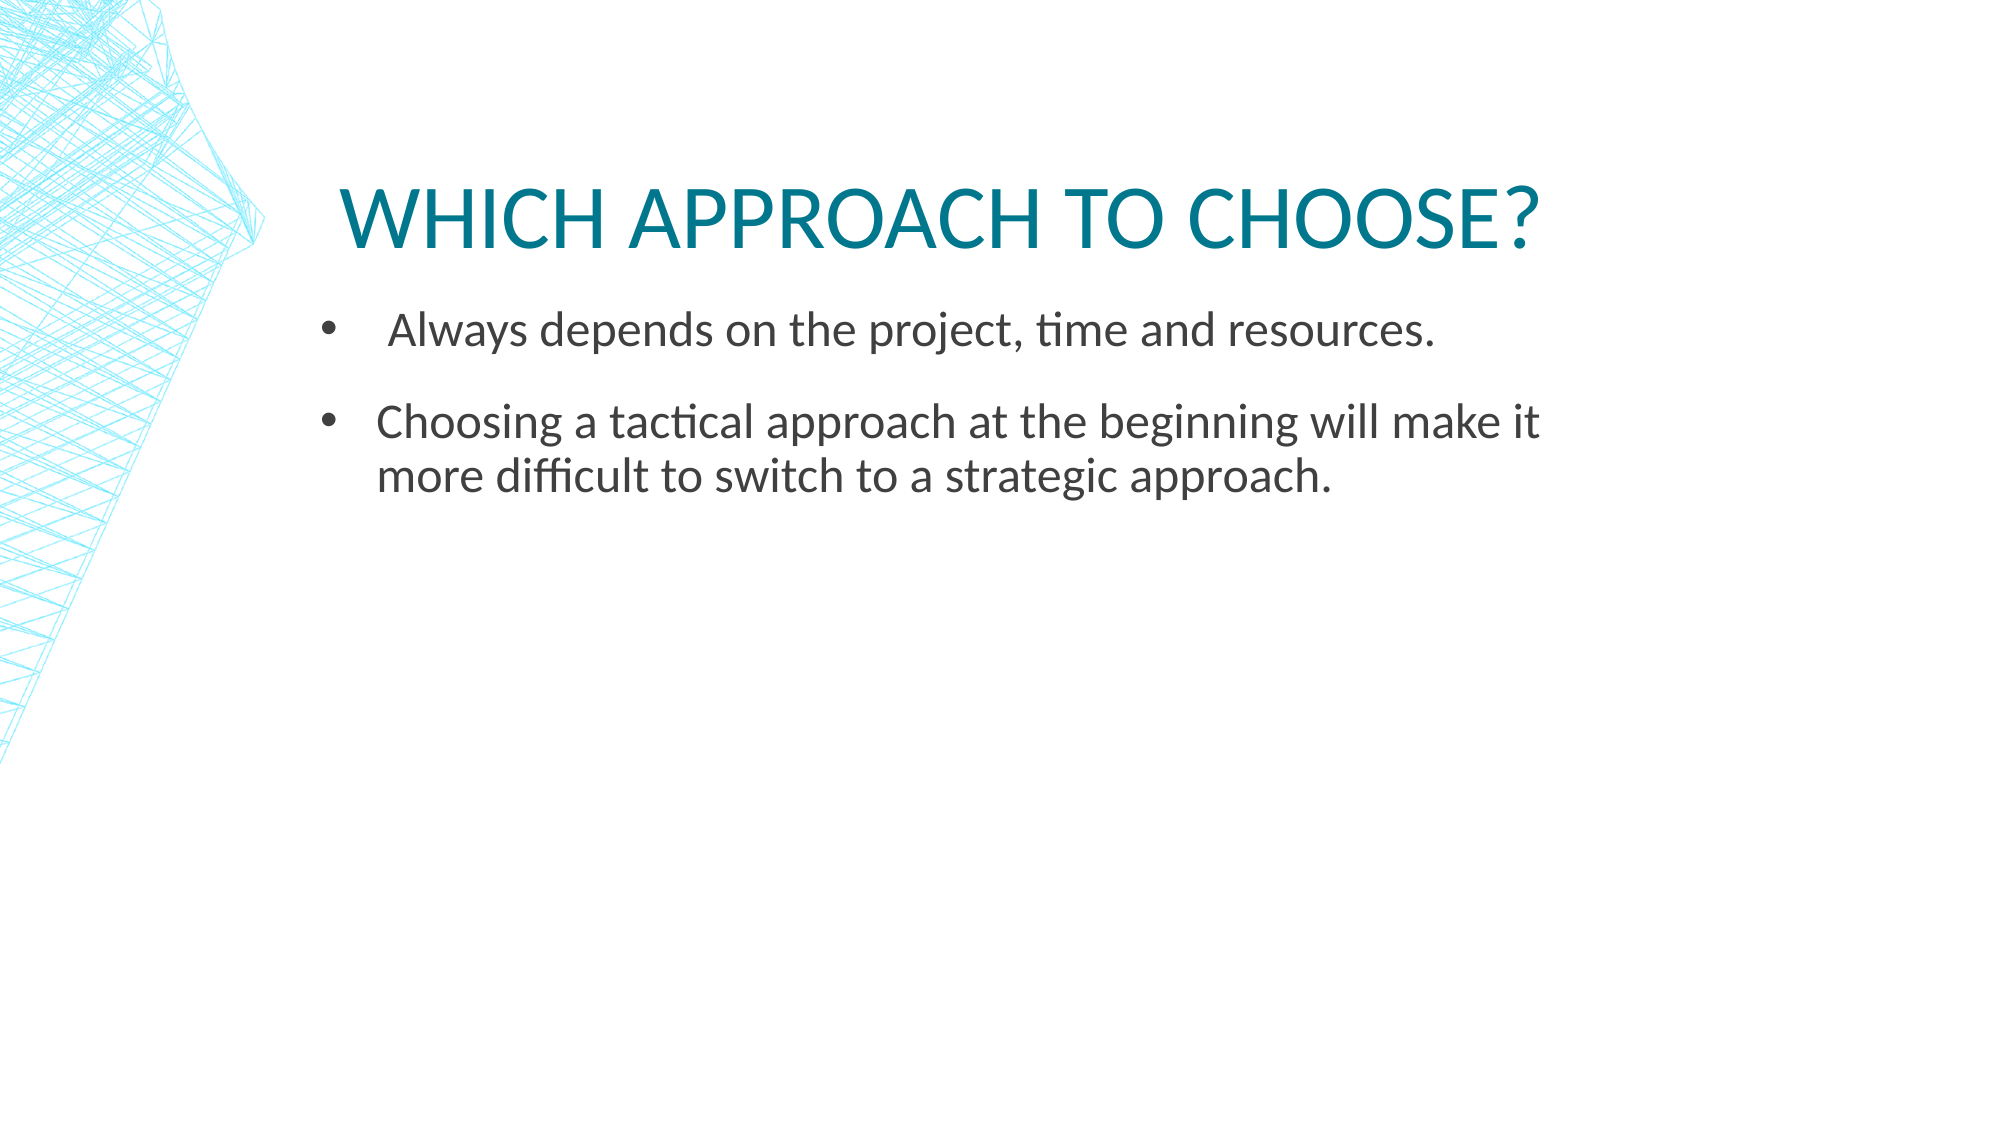

# Whıch approach to choose?
 Always depends on the project, time and resources.
Choosing a tactical approach at the beginning will make it more difficult to switch to a strategic approach.